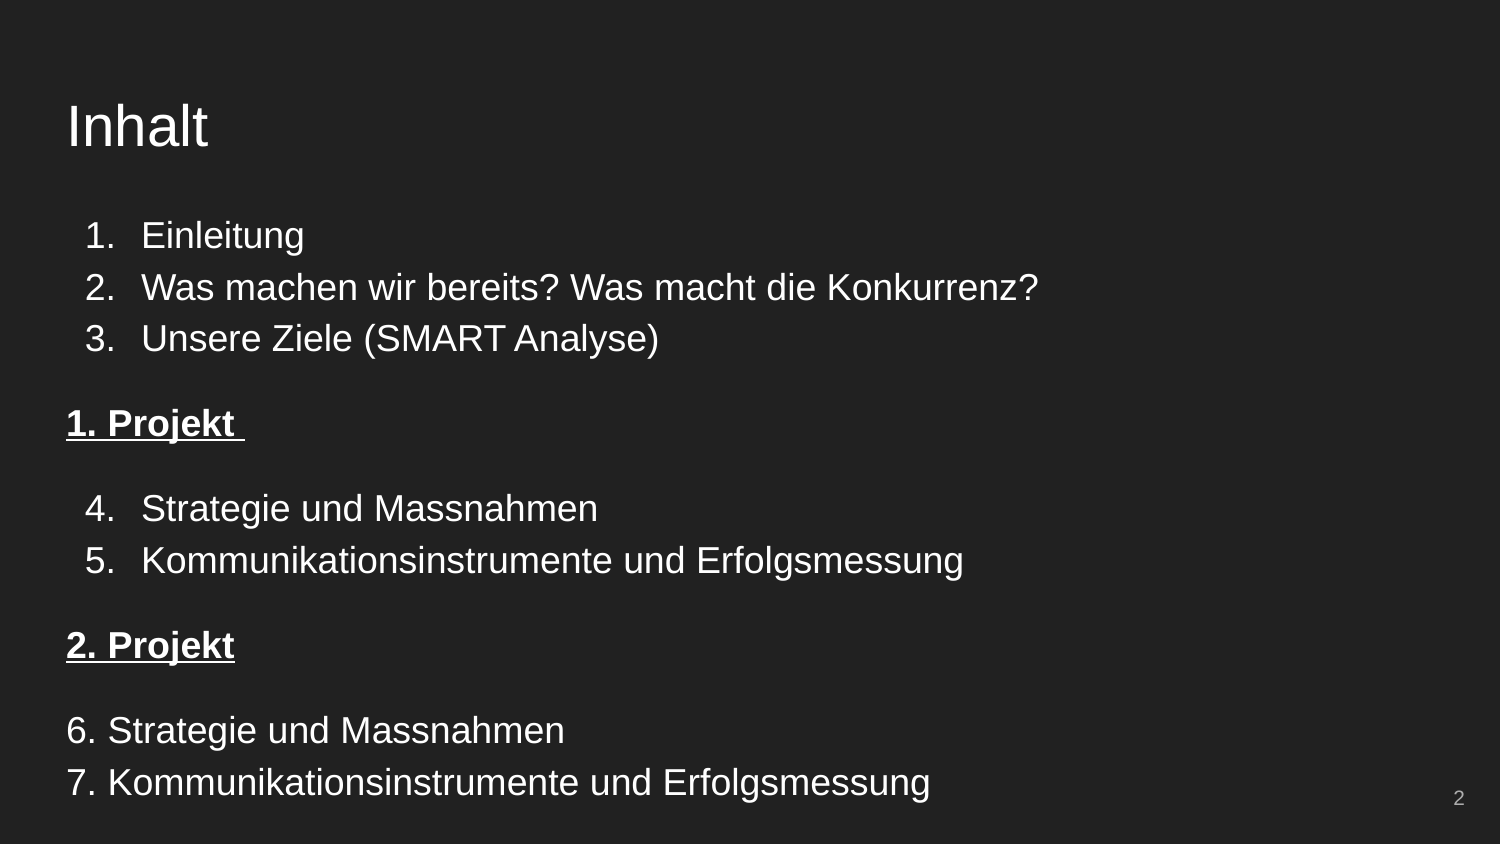

# Inhalt
Einleitung
Was machen wir bereits? Was macht die Konkurrenz?
Unsere Ziele (SMART Analyse)
1. Projekt
Strategie und Massnahmen
Kommunikationsinstrumente und Erfolgsmessung
2. Projekt
6. Strategie und Massnahmen
7. Kommunikationsinstrumente und Erfolgsmessung

2